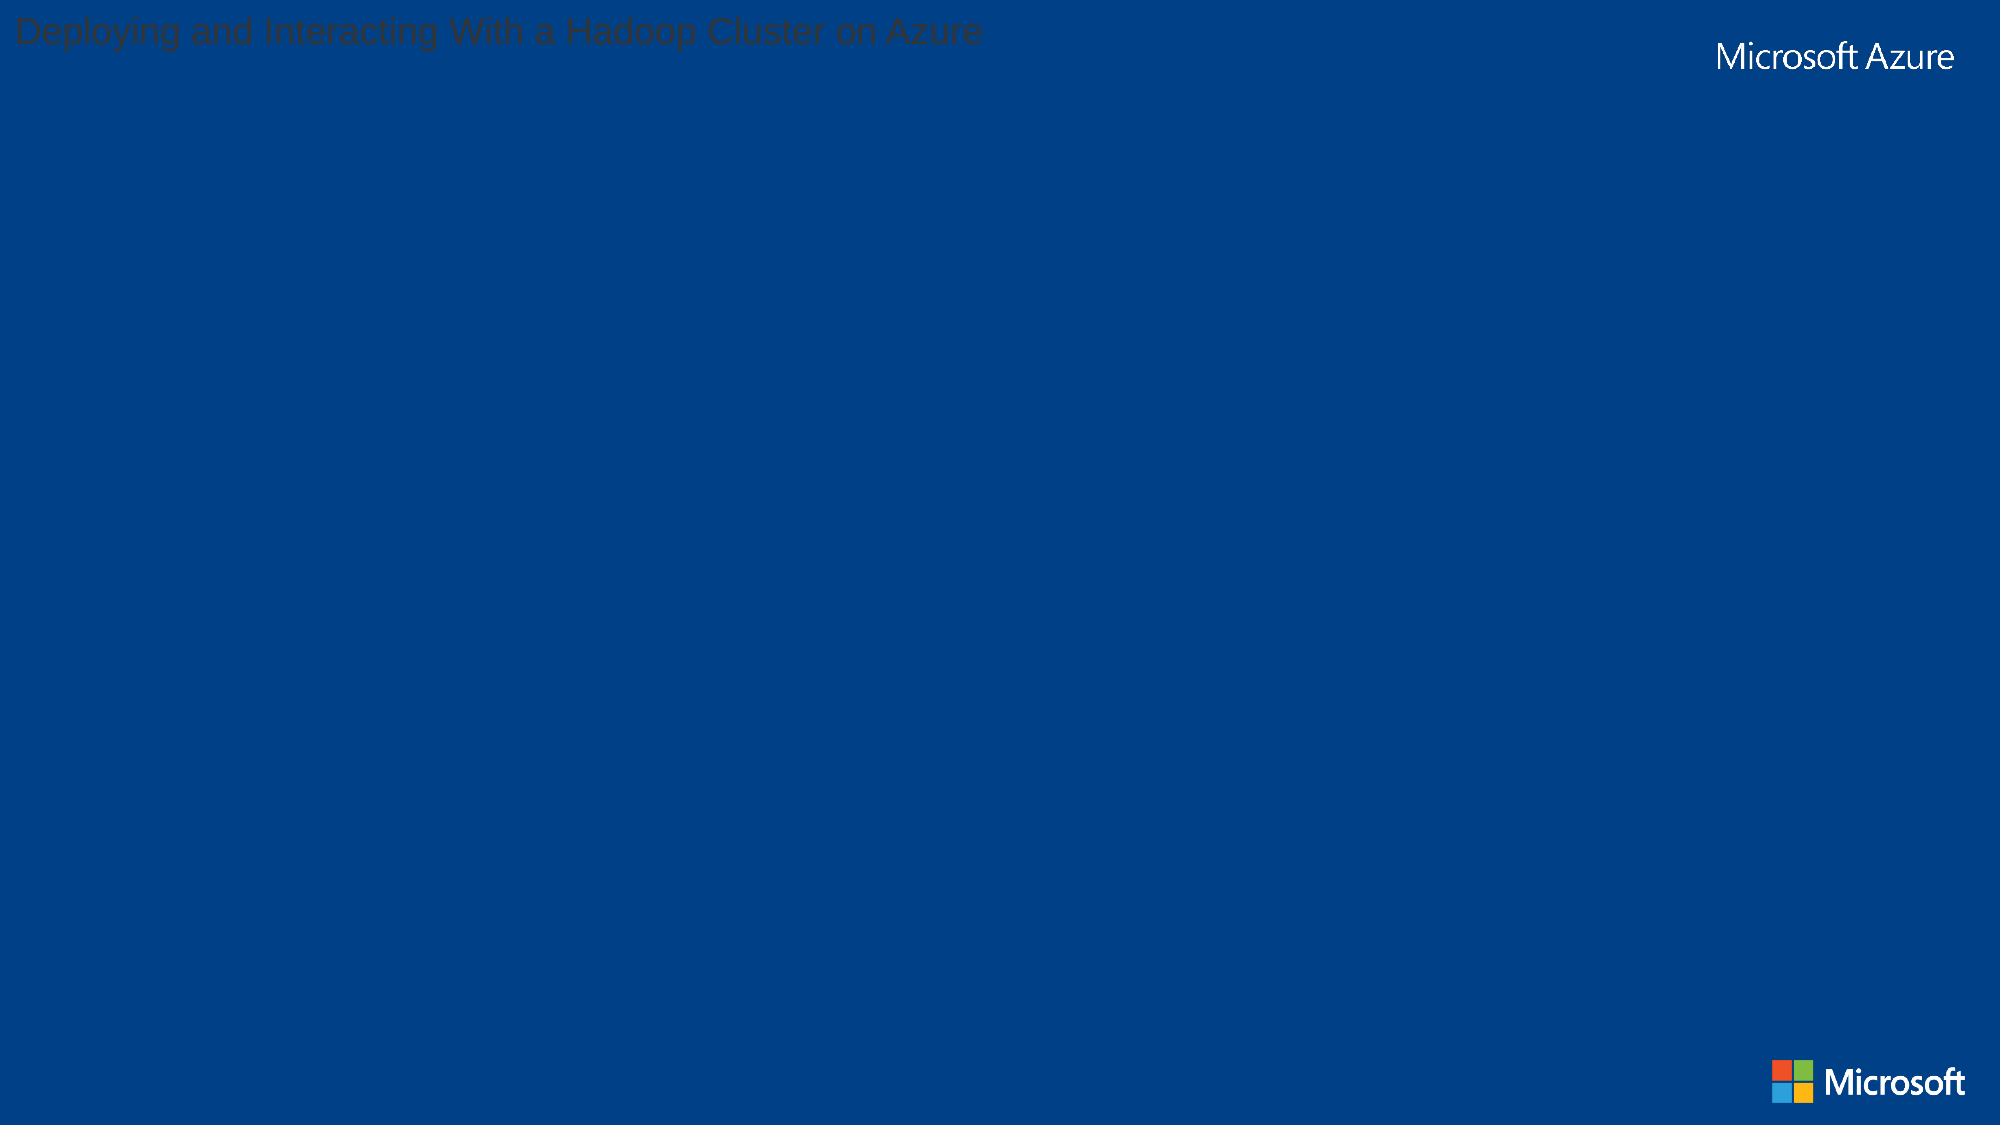

Deploying and Interacting With a Hadoop Cluster on Azure